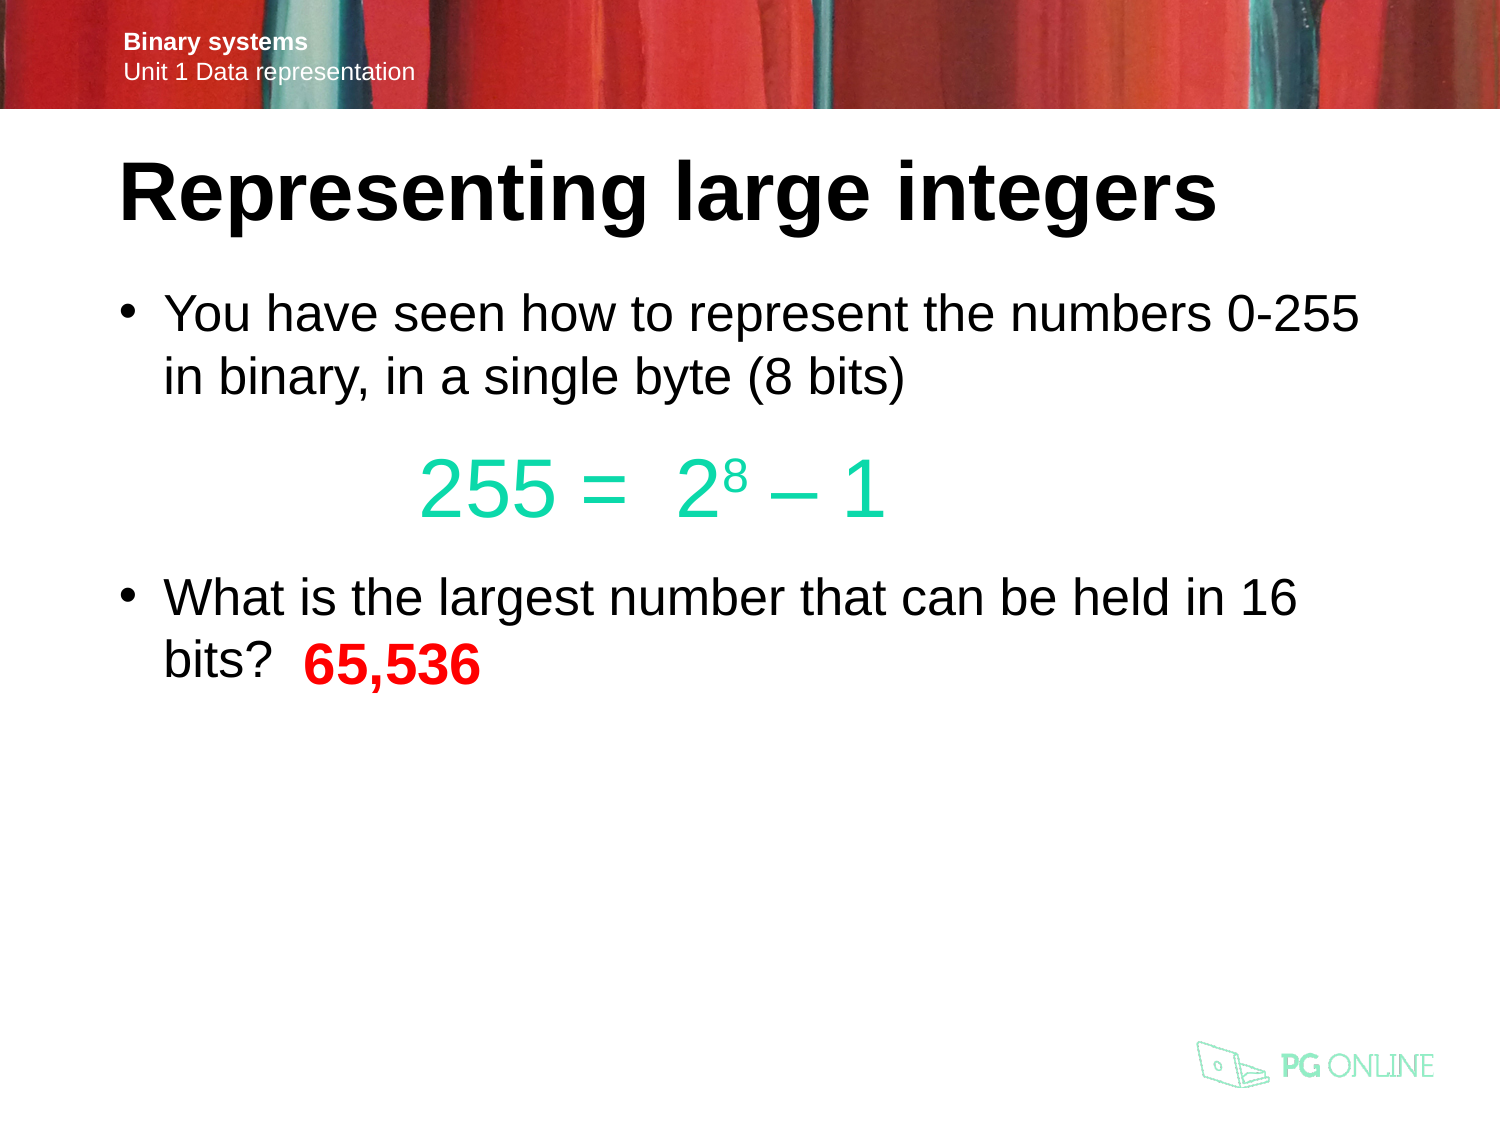

Representing large integers
You have seen how to represent the numbers 0-255 in binary, in a single byte (8 bits)
		255 =  28 – 1
What is the largest number that can be held in 16 bits?

65,536